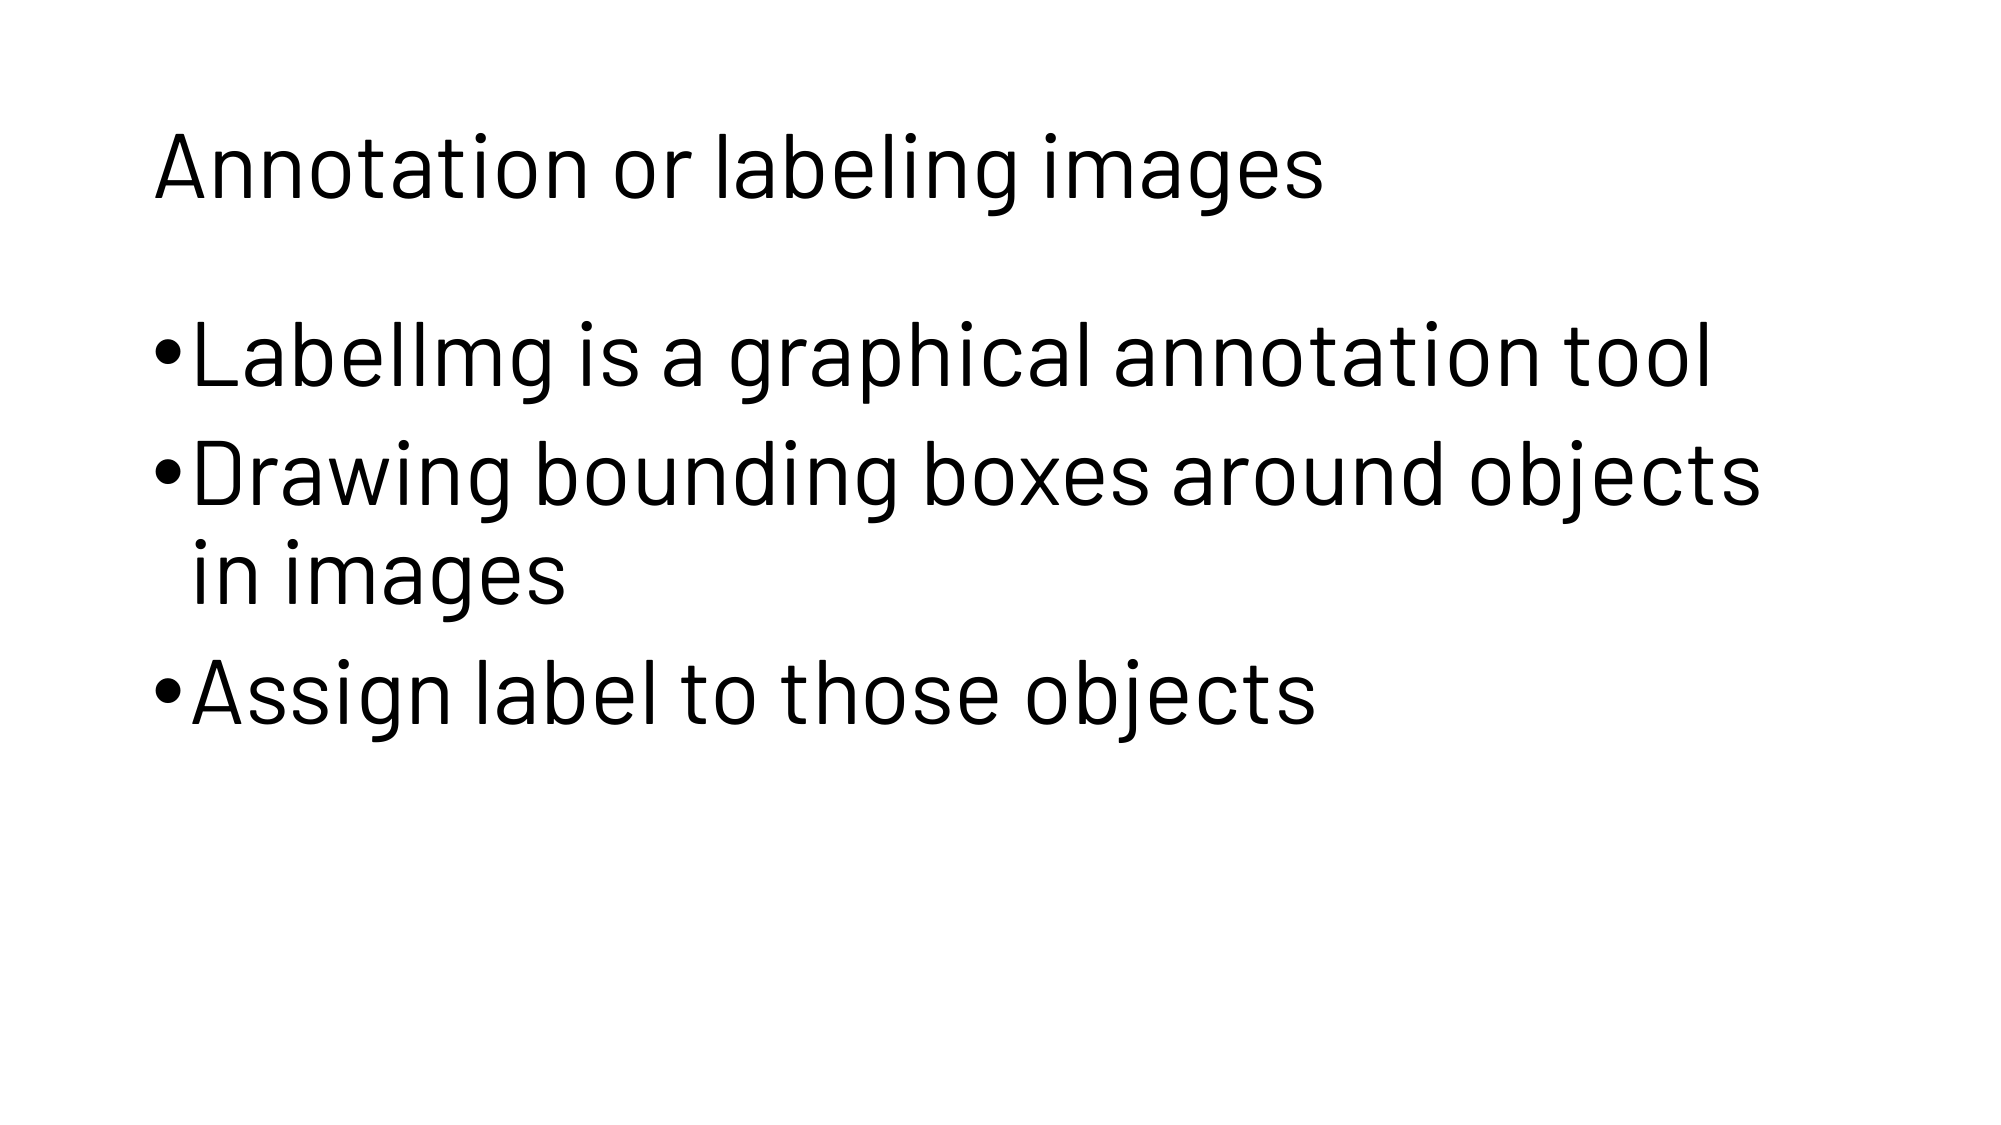

# Annotation or labeling images
LabelImg is a graphical annotation tool
Drawing bounding boxes around objects in images
Assign label to those objects